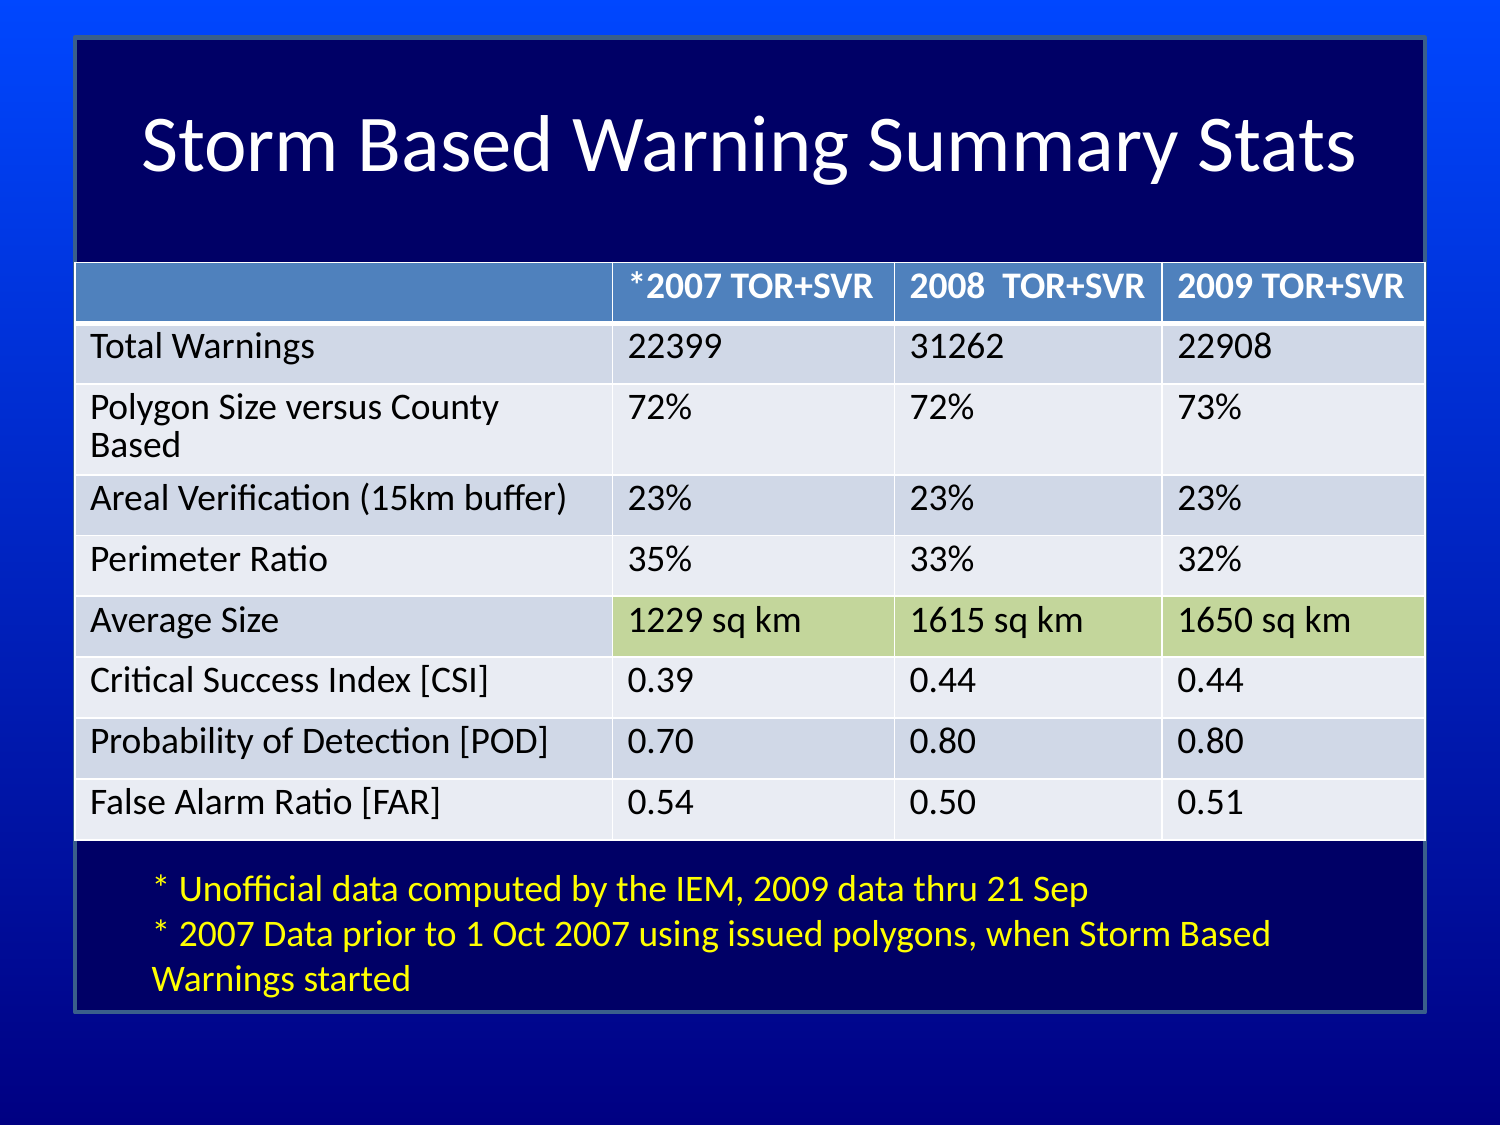

# Storm Based Warning Summary Stats
|  | \*2007 TOR+SVR | 2008 TOR+SVR | 2009 TOR+SVR |
| --- | --- | --- | --- |
| Total Warnings | 22399 | 31262 | 22908 |
| Polygon Size versus County Based | 72% | 72% | 73% |
| Areal Verification (15km buffer) | 23% | 23% | 23% |
| Perimeter Ratio | 35% | 33% | 32% |
| Average Size | 1229 sq km | 1615 sq km | 1650 sq km |
| Critical Success Index [CSI] | 0.39 | 0.44 | 0.44 |
| Probability of Detection [POD] | 0.70 | 0.80 | 0.80 |
| False Alarm Ratio [FAR] | 0.54 | 0.50 | 0.51 |
* Unofficial data computed by the IEM, 2009 data thru 21 Sep
* 2007 Data prior to 1 Oct 2007 using issued polygons, when Storm Based
Warnings started